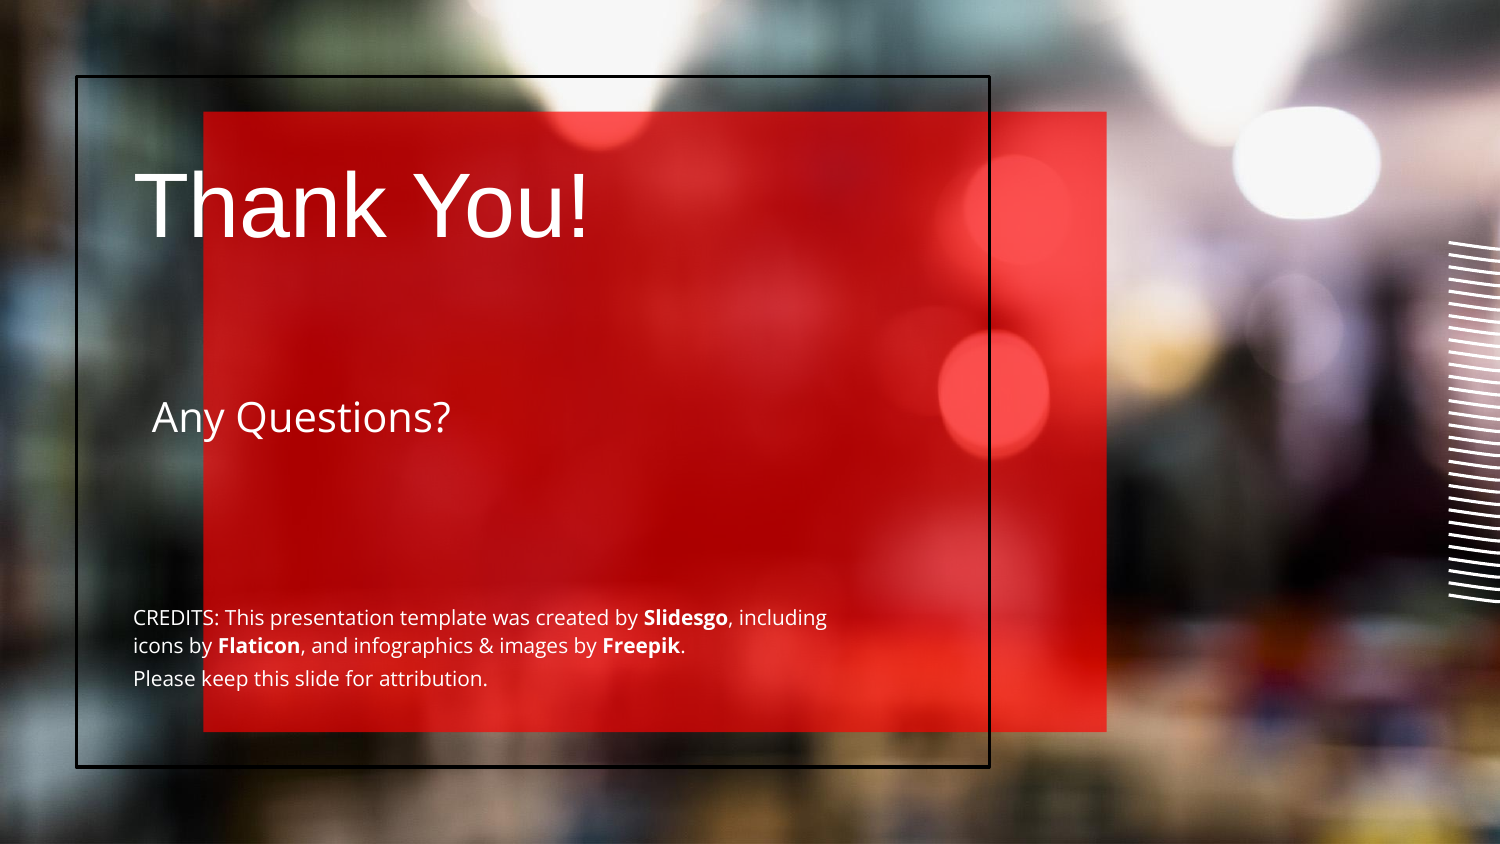

# Thank You!
Any Questions?
Please keep this slide for attribution.